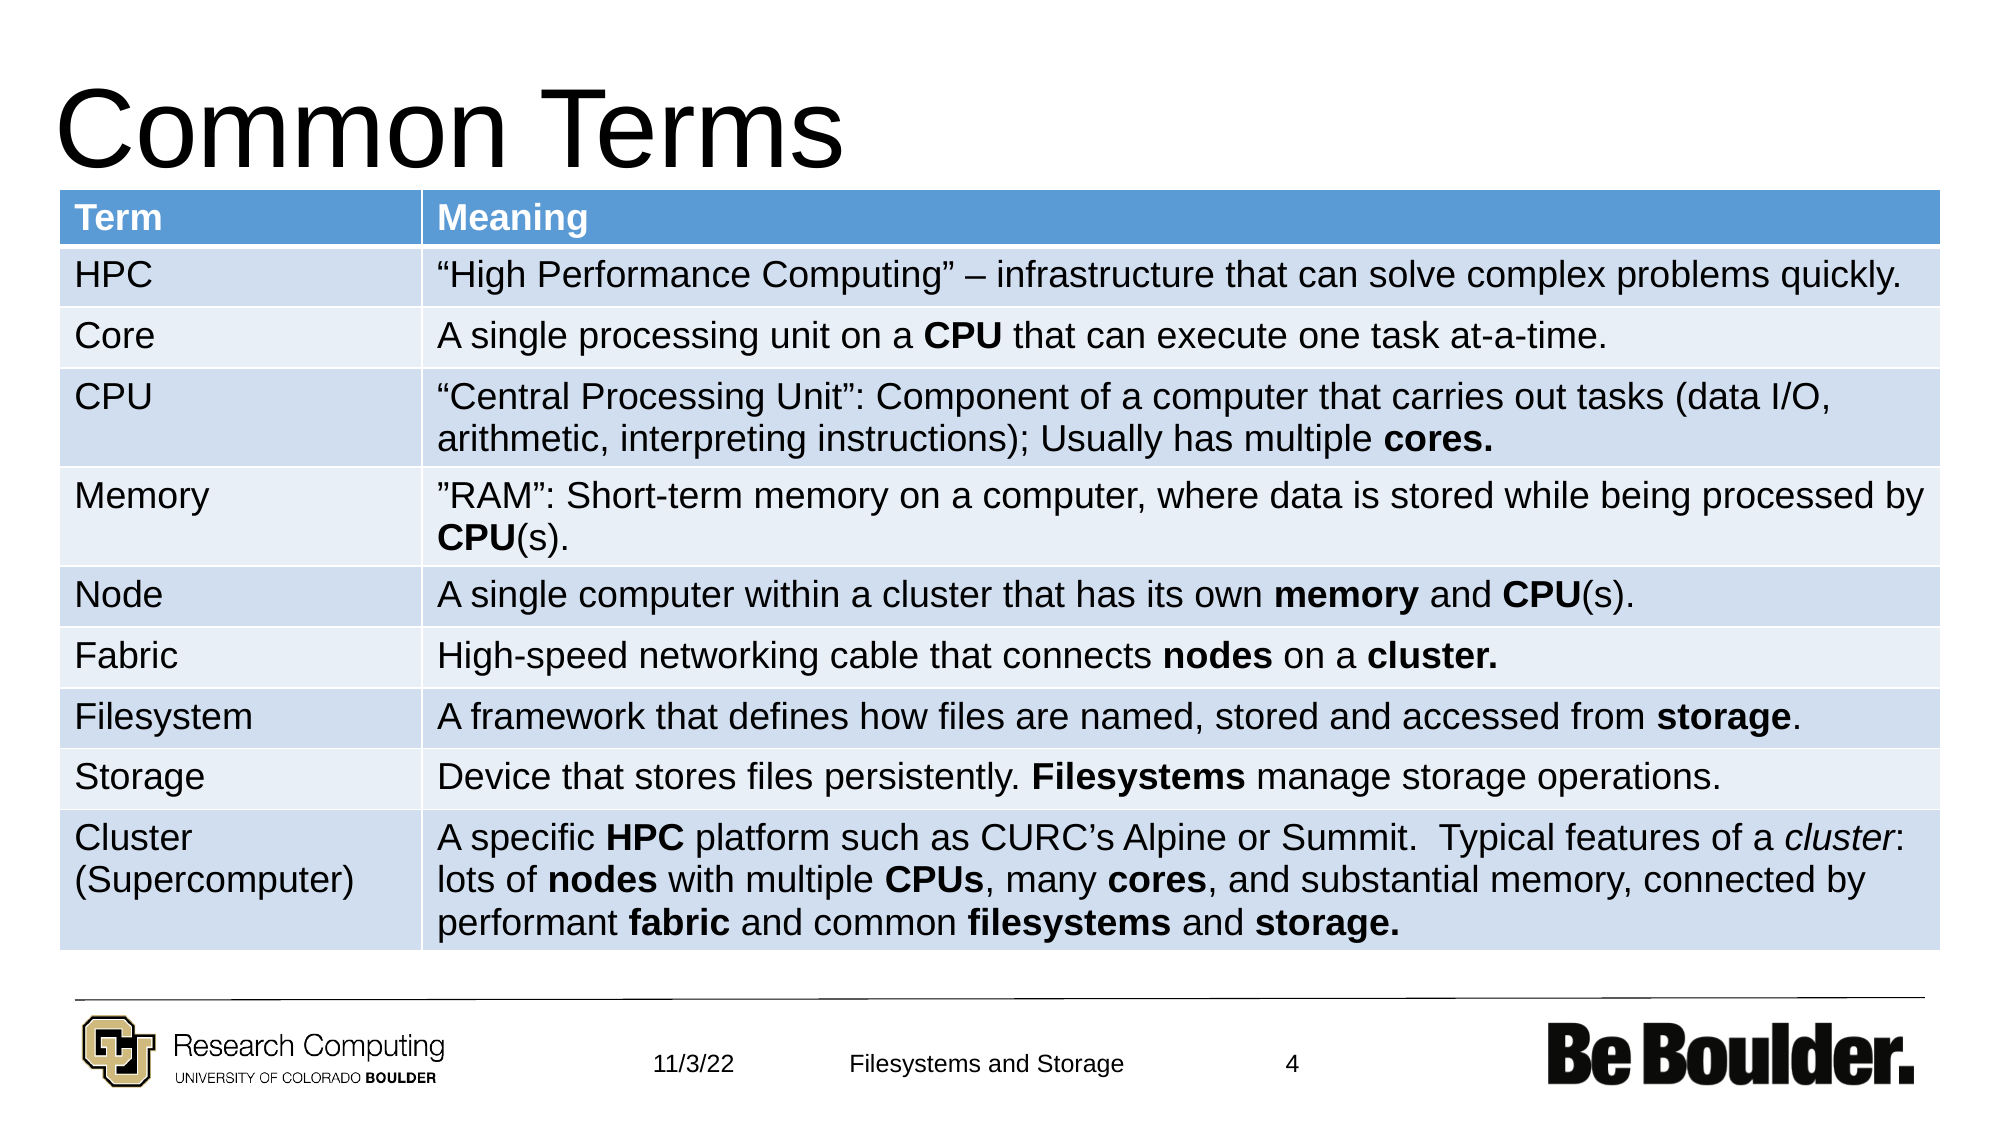

# Common Terms
| Term | Meaning |
| --- | --- |
| HPC | “High Performance Computing” – infrastructure that can solve complex problems quickly. |
| Core | A single processing unit on a CPU that can execute one task at-a-time. |
| CPU | “Central Processing Unit”: Component of a computer that carries out tasks (data I/O, arithmetic, interpreting instructions); Usually has multiple cores. |
| Memory | ”RAM”: Short-term memory on a computer, where data is stored while being processed by CPU(s). |
| Node | A single computer within a cluster that has its own memory and CPU(s). |
| Fabric | High-speed networking cable that connects nodes on a cluster. |
| Filesystem | A framework that defines how files are named, stored and accessed from storage. |
| Storage | Device that stores files persistently. Filesystems manage storage operations. |
| Cluster (Supercomputer) | A specific HPC platform such as CURC’s Alpine or Summit. Typical features of a cluster: lots of nodes with multiple CPUs, many cores, and substantial memory, connected by performant fabric and common filesystems and storage. |
11/3/22
4
Filesystems and Storage